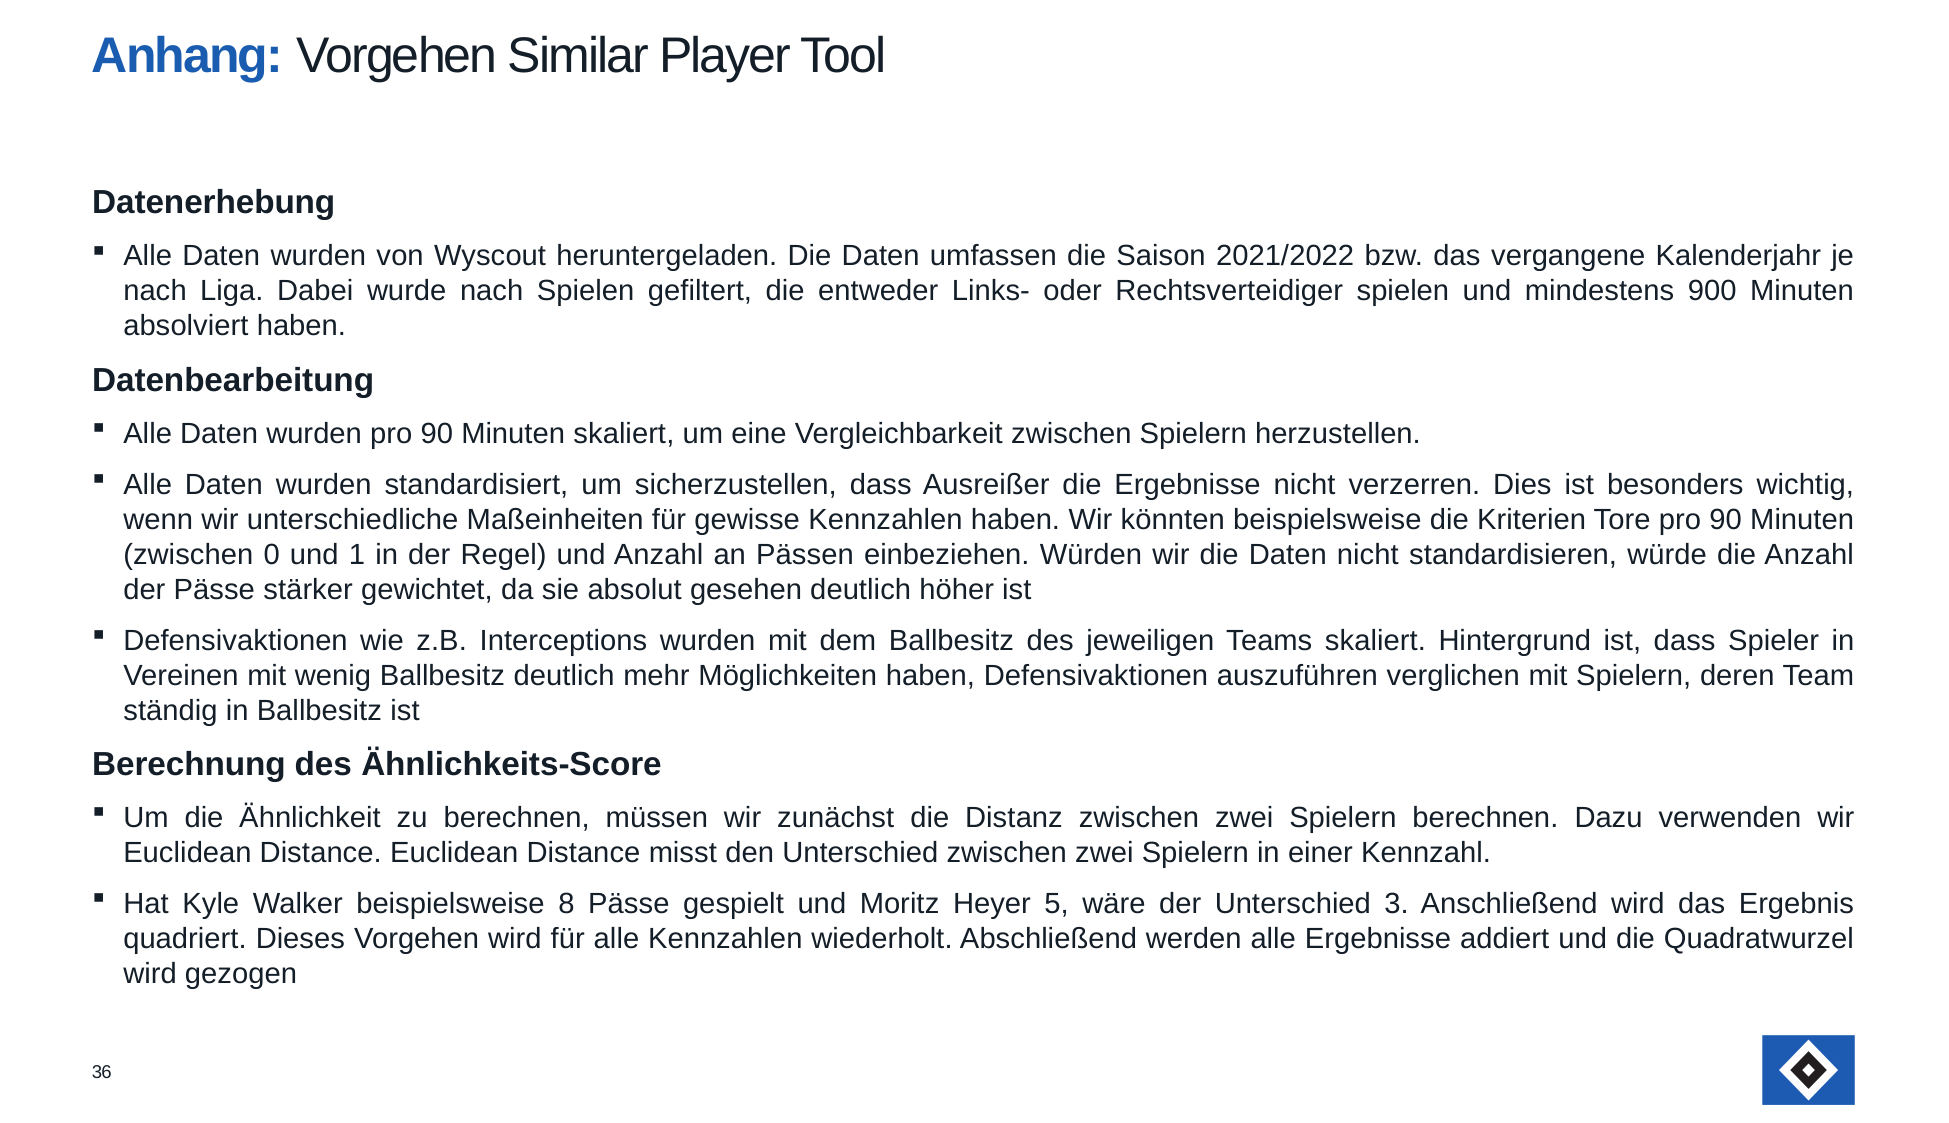

Anhang: Vorgehen Similar Player Tool
Datenerhebung
Alle Daten wurden von Wyscout heruntergeladen. Die Daten umfassen die Saison 2021/2022 bzw. das vergangene Kalenderjahr je nach Liga. Dabei wurde nach Spielen gefiltert, die entweder Links- oder Rechtsverteidiger spielen und mindestens 900 Minuten absolviert haben.
Datenbearbeitung
Alle Daten wurden pro 90 Minuten skaliert, um eine Vergleichbarkeit zwischen Spielern herzustellen.
Alle Daten wurden standardisiert, um sicherzustellen, dass Ausreißer die Ergebnisse nicht verzerren. Dies ist besonders wichtig, wenn wir unterschiedliche Maßeinheiten für gewisse Kennzahlen haben. Wir könnten beispielsweise die Kriterien Tore pro 90 Minuten (zwischen 0 und 1 in der Regel) und Anzahl an Pässen einbeziehen. Würden wir die Daten nicht standardisieren, würde die Anzahl der Pässe stärker gewichtet, da sie absolut gesehen deutlich höher ist
Defensivaktionen wie z.B. Interceptions wurden mit dem Ballbesitz des jeweiligen Teams skaliert. Hintergrund ist, dass Spieler in Vereinen mit wenig Ballbesitz deutlich mehr Möglichkeiten haben, Defensivaktionen auszuführen verglichen mit Spielern, deren Team ständig in Ballbesitz ist
Berechnung des Ähnlichkeits-Score
Um die Ähnlichkeit zu berechnen, müssen wir zunächst die Distanz zwischen zwei Spielern berechnen. Dazu verwenden wir Euclidean Distance. Euclidean Distance misst den Unterschied zwischen zwei Spielern in einer Kennzahl.
Hat Kyle Walker beispielsweise 8 Pässe gespielt und Moritz Heyer 5, wäre der Unterschied 3. Anschließend wird das Ergebnis quadriert. Dieses Vorgehen wird für alle Kennzahlen wiederholt. Abschließend werden alle Ergebnisse addiert und die Quadratwurzel wird gezogen

36